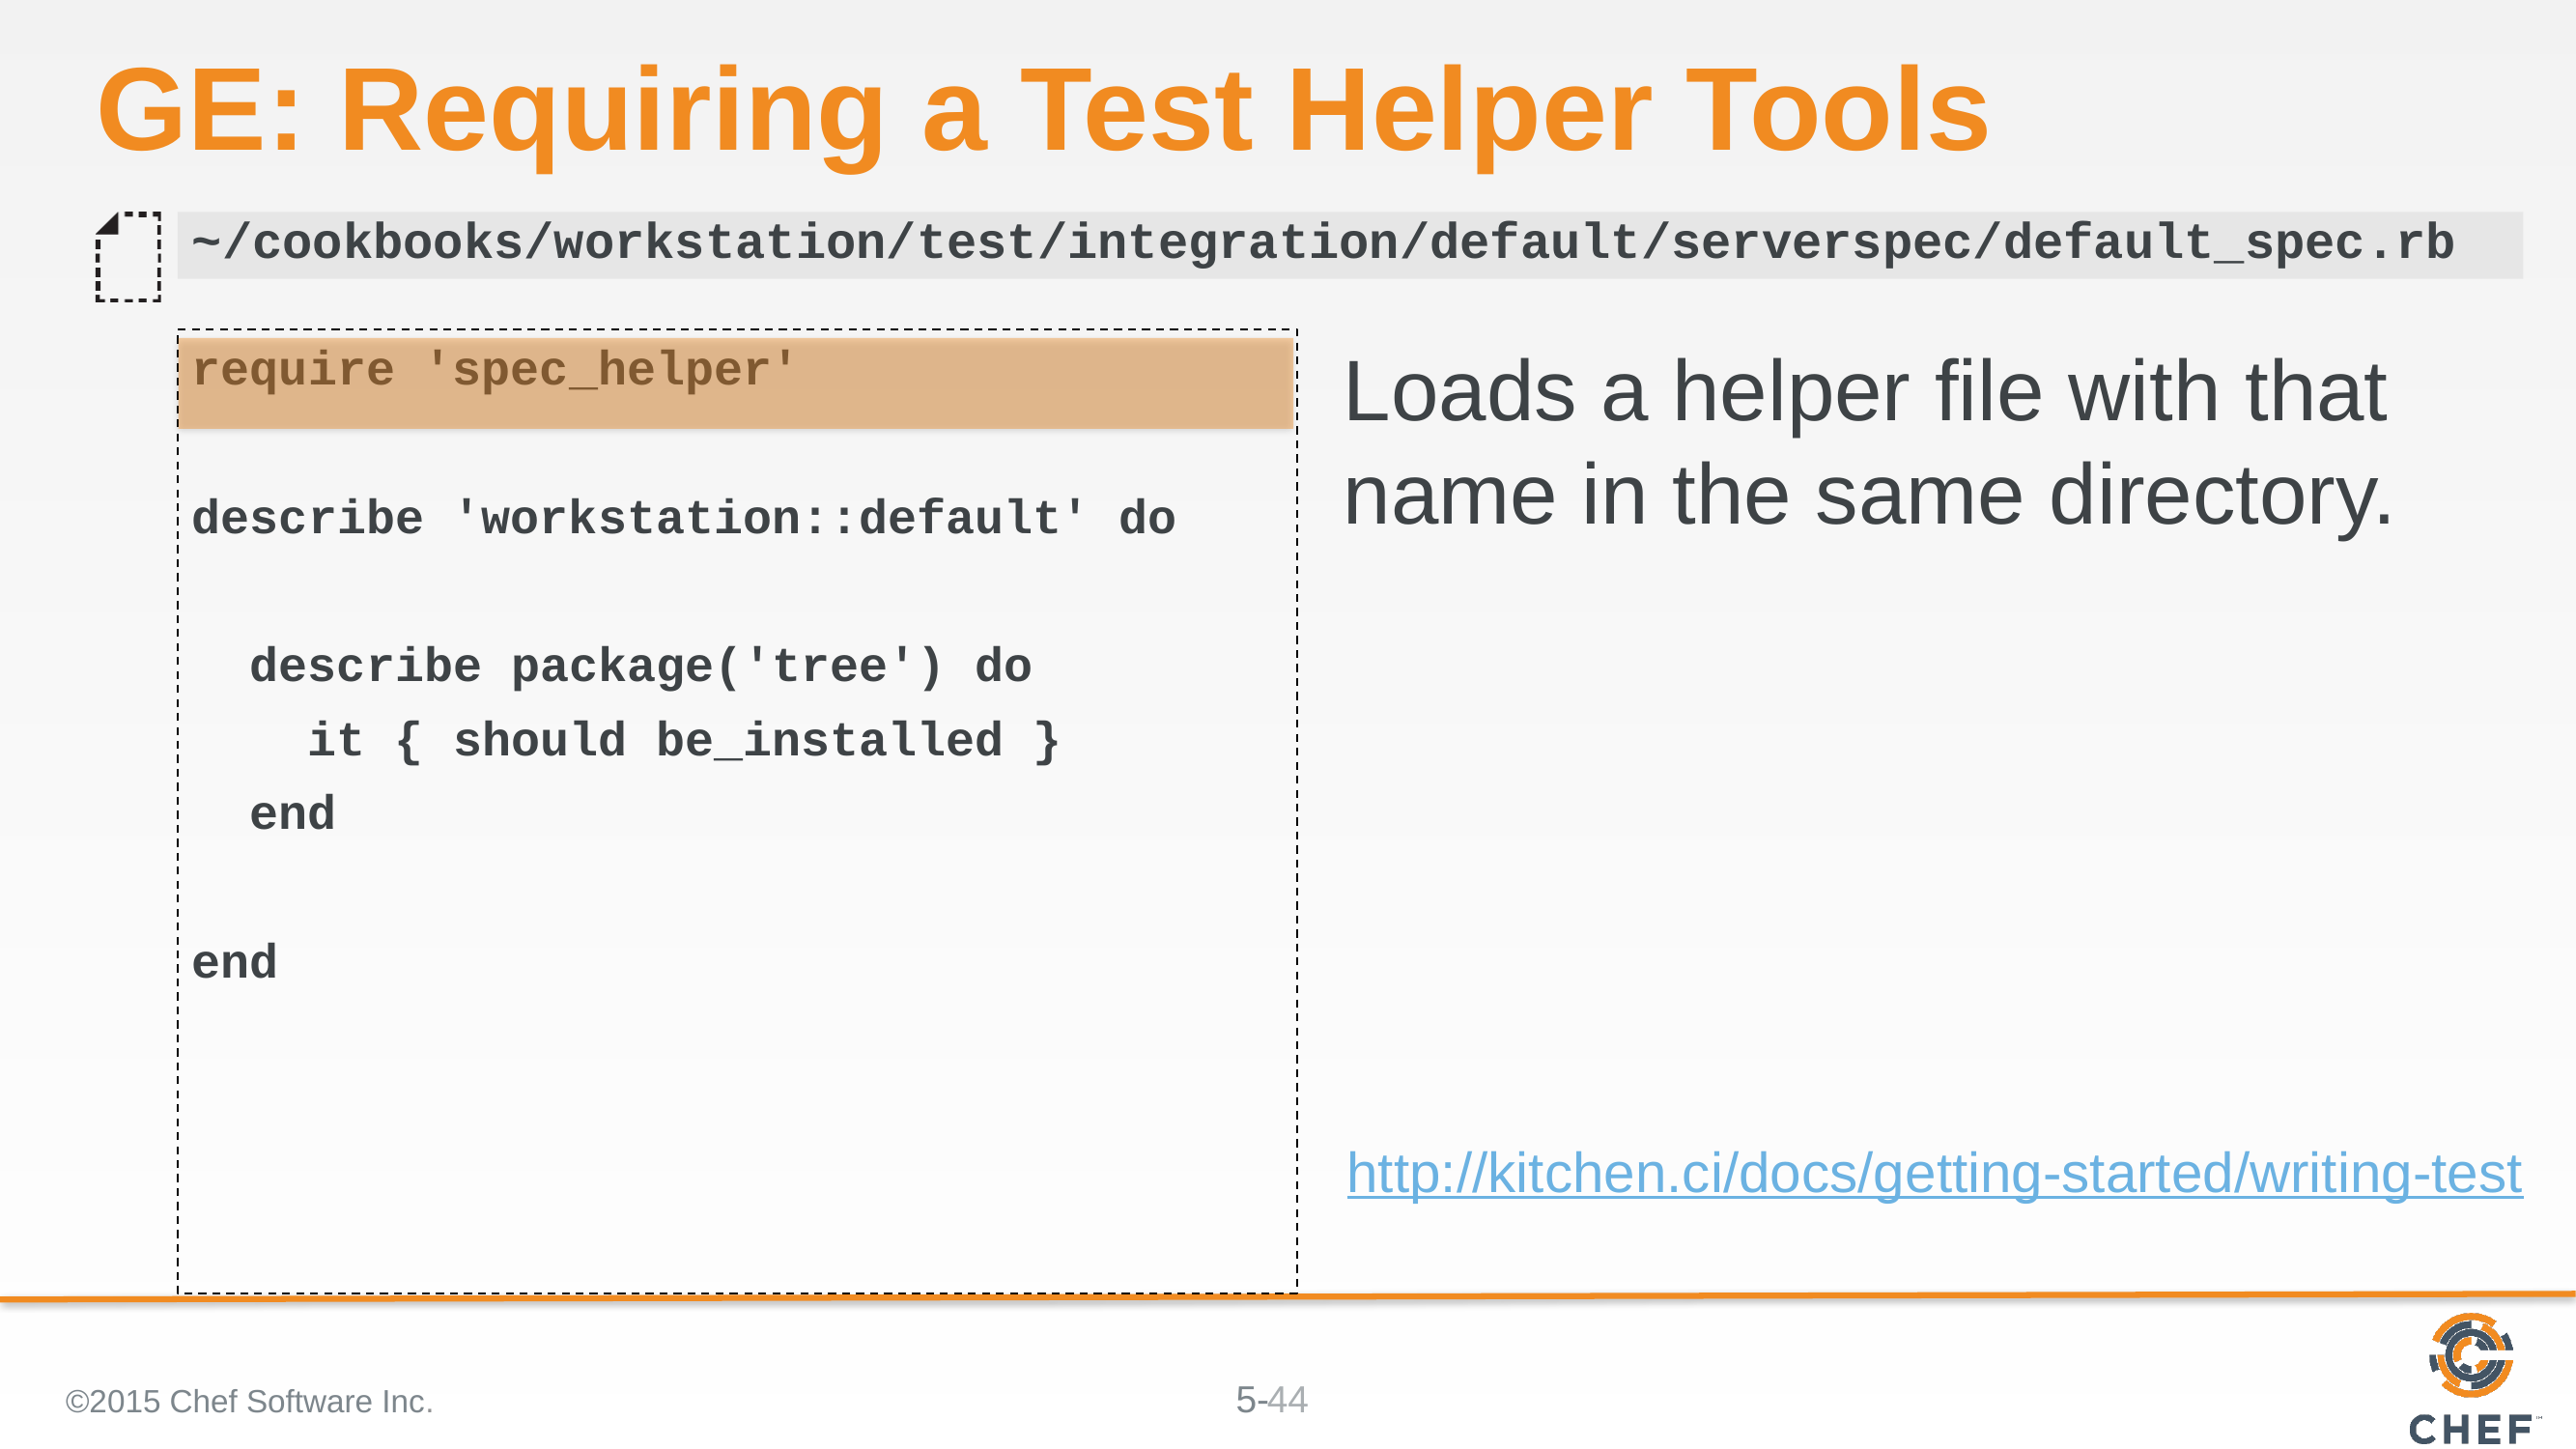

# GE: Requiring a Test Helper Tools
~/cookbooks/workstation/test/integration/default/serverspec/default_spec.rb
require 'spec_helper'

describe 'workstation::default' do

  describe package('tree') do
    it { should be_installed }
  end

end

Loads a helper file with that name in the same directory.

http://kitchen.ci/docs/getting-started/writing-test

©2015 Chef Software Inc.
44